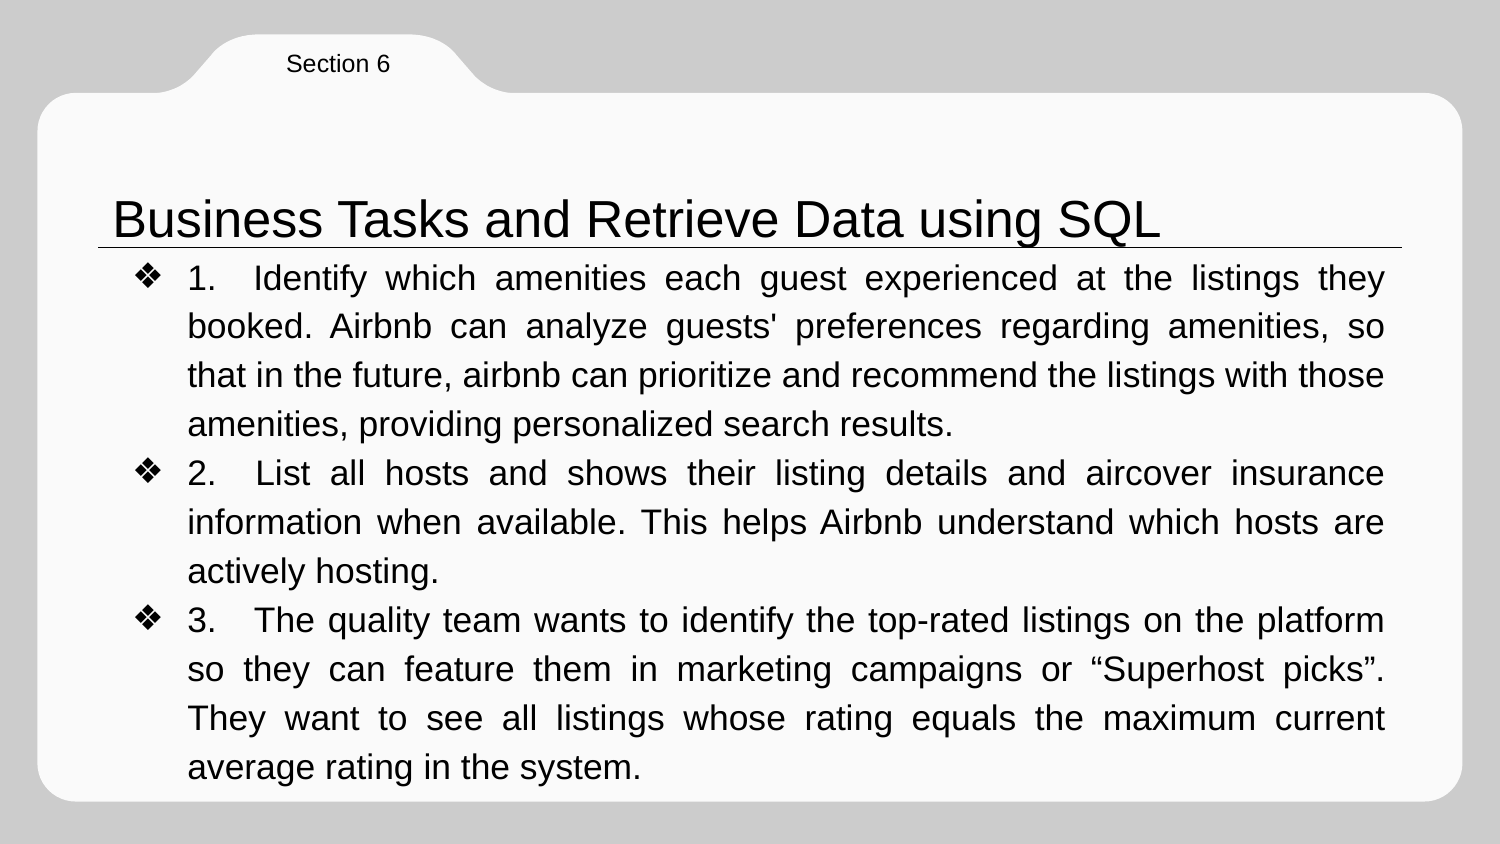

Section 6
# Business Tasks and Retrieve Data using SQL
1.  Identify which amenities each guest experienced at the listings they booked. Airbnb can analyze guests' preferences regarding amenities, so that in the future, airbnb can prioritize and recommend the listings with those amenities, providing personalized search results.
2.  List all hosts and shows their listing details and aircover insurance information when available. This helps Airbnb understand which hosts are actively hosting.
3.   The quality team wants to identify the top-rated listings on the platform so they can feature them in marketing campaigns or “Superhost picks”. They want to see all listings whose rating equals the maximum current average rating in the system.